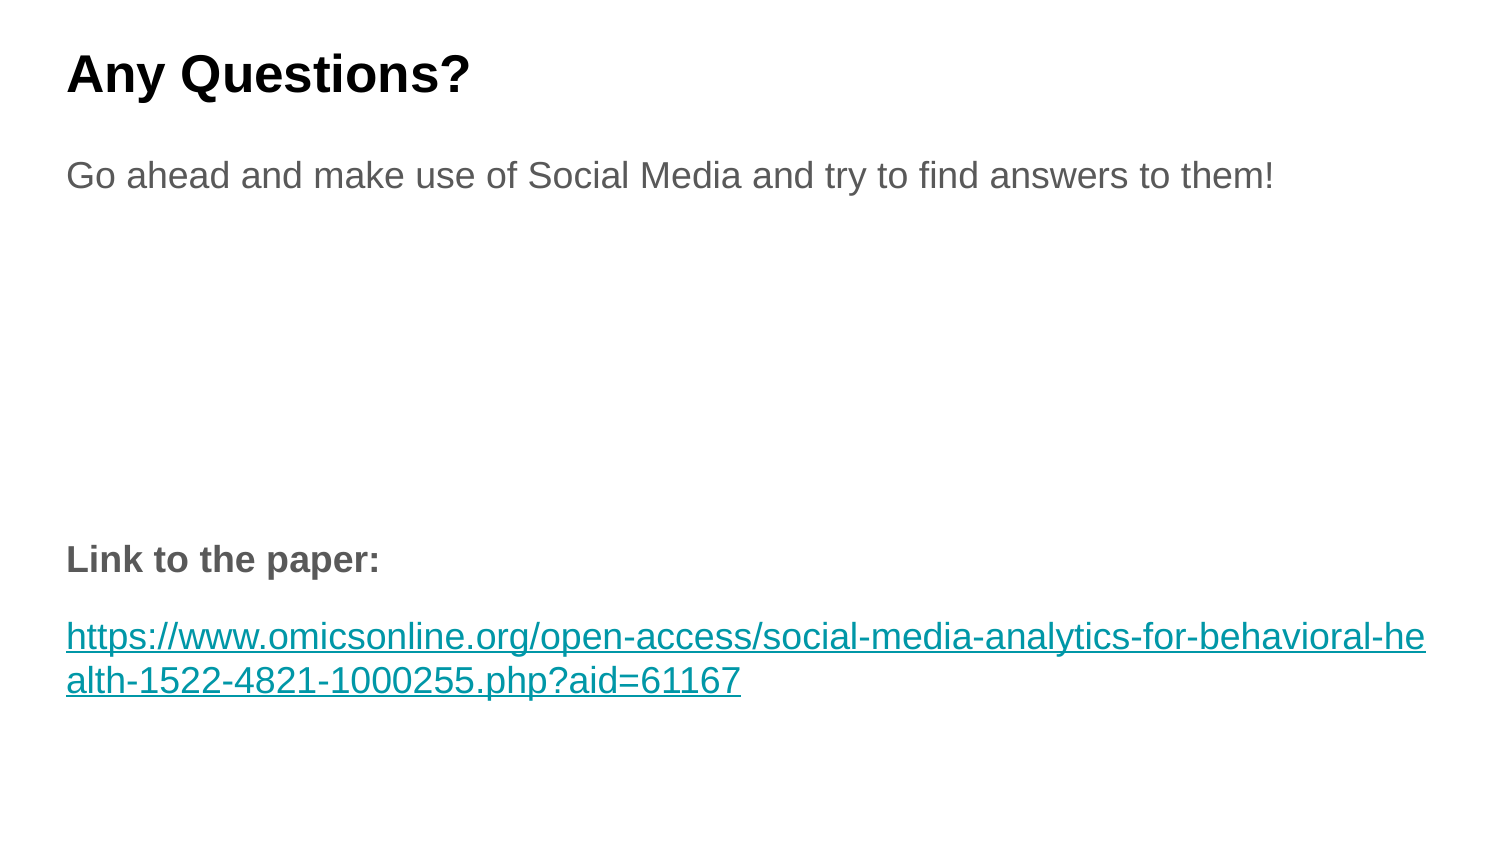

# Any Questions?
Go ahead and make use of Social Media and try to find answers to them!

Link to the paper:
https://www.omicsonline.org/open-access/social-media-analytics-for-behavioral-health-1522-4821-1000255.php?aid=61167